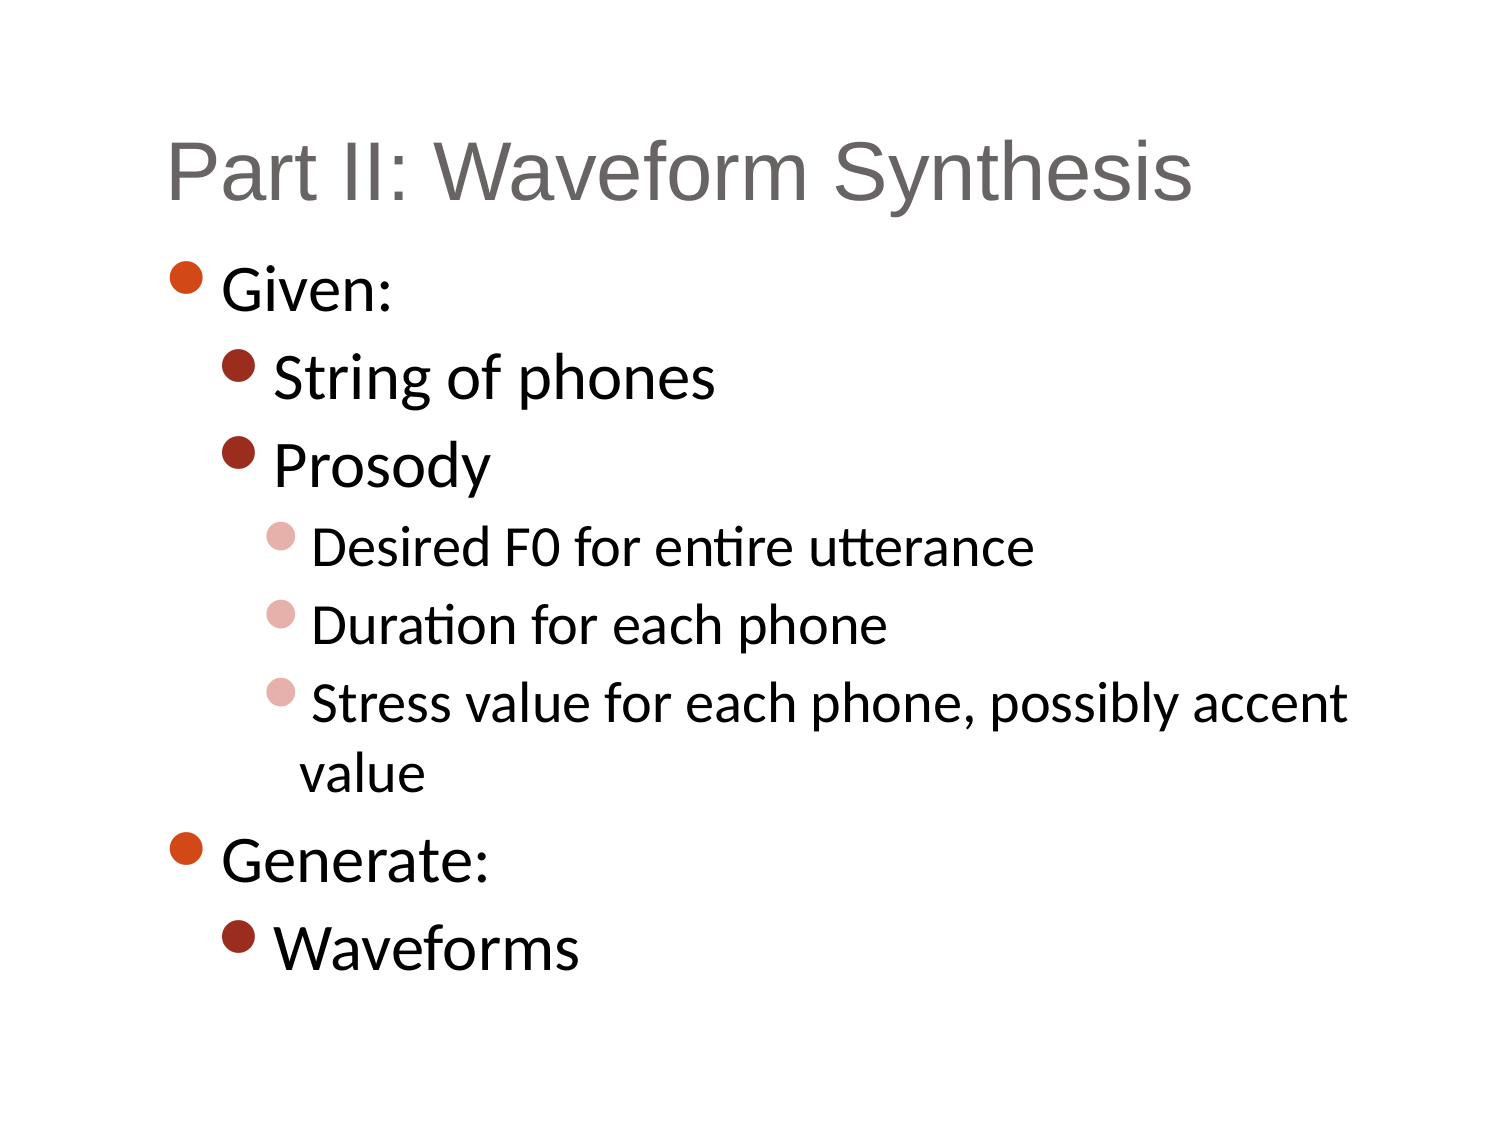

# Part II: Waveform Synthesis
Given:
String of phones
Prosody
Desired F0 for entire utterance
Duration for each phone
Stress value for each phone, possibly accent value
Generate:
Waveforms